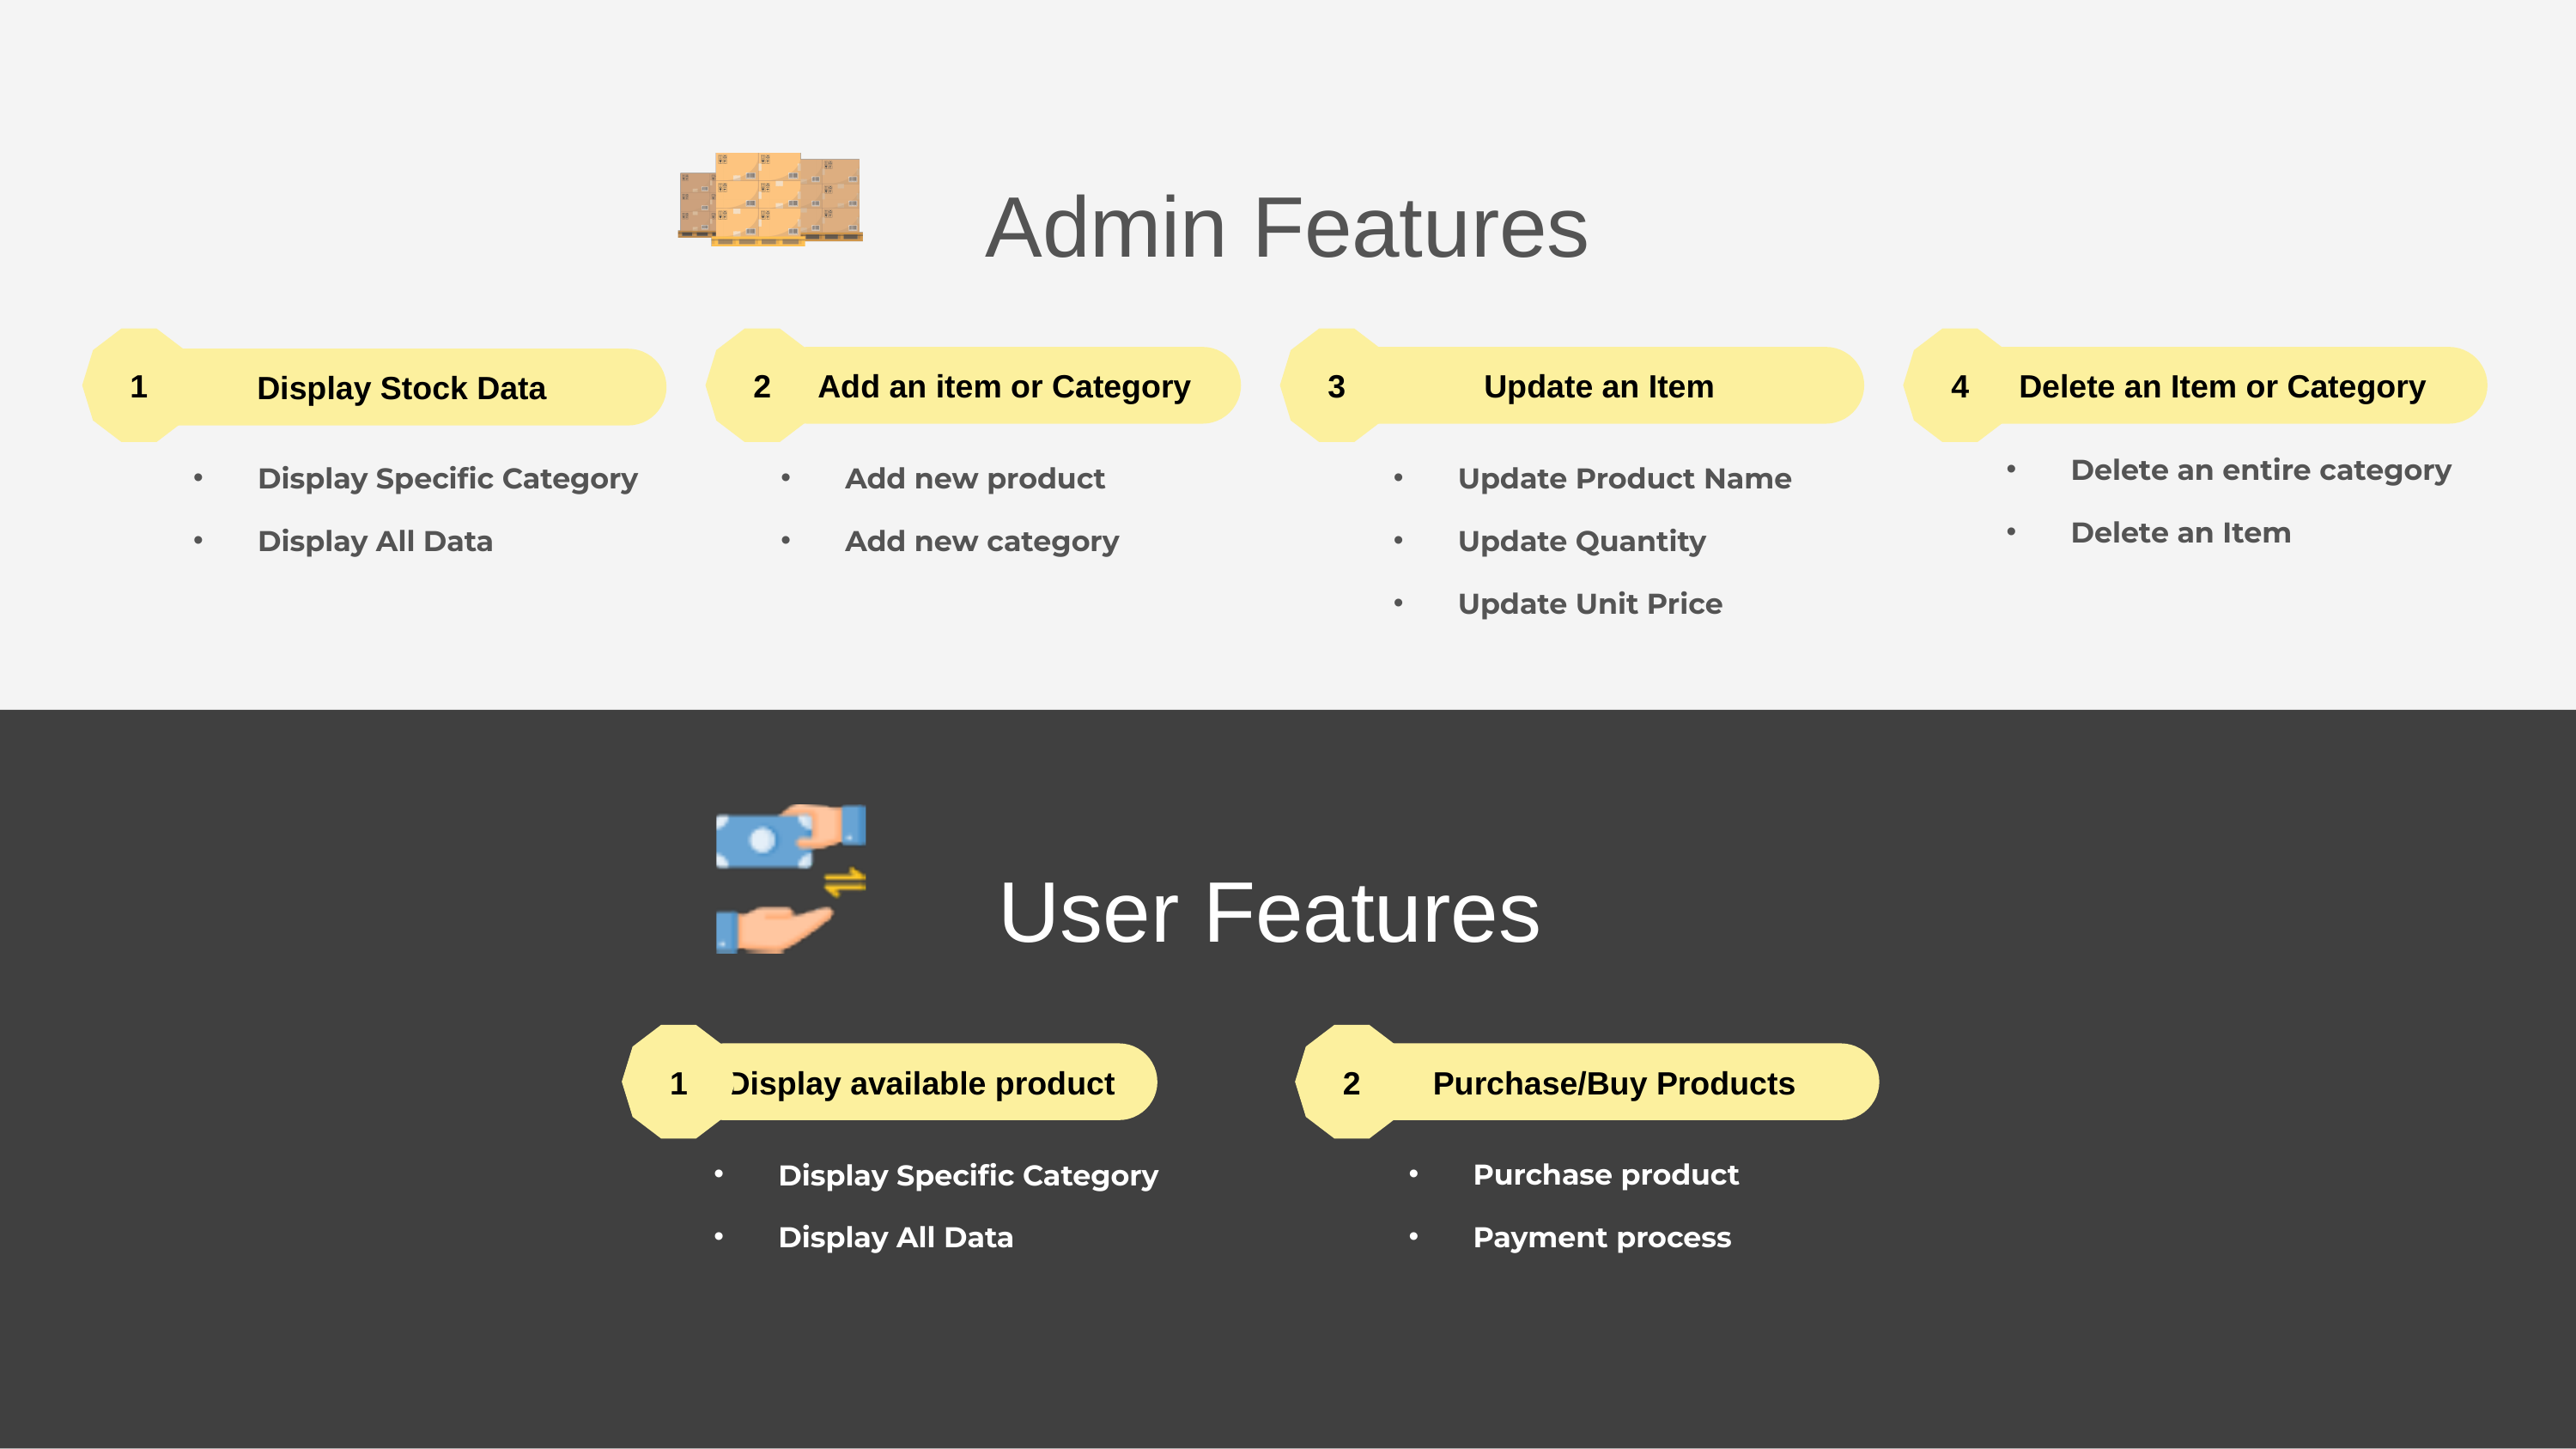

Admin Features

1
2
3
4
Add an item or Category
Update an Item
Delete an Item or Category
Display Stock Data
Delete an entire category
Delete an Item
Add new product
Add new category
Update Product Name
Update Quantity
Update Unit Price
Display Specific Category
Display All Data

User Features
1
2
Display available product
Purchase/Buy Products
Purchase product
Payment process
Display Specific Category
Display All Data